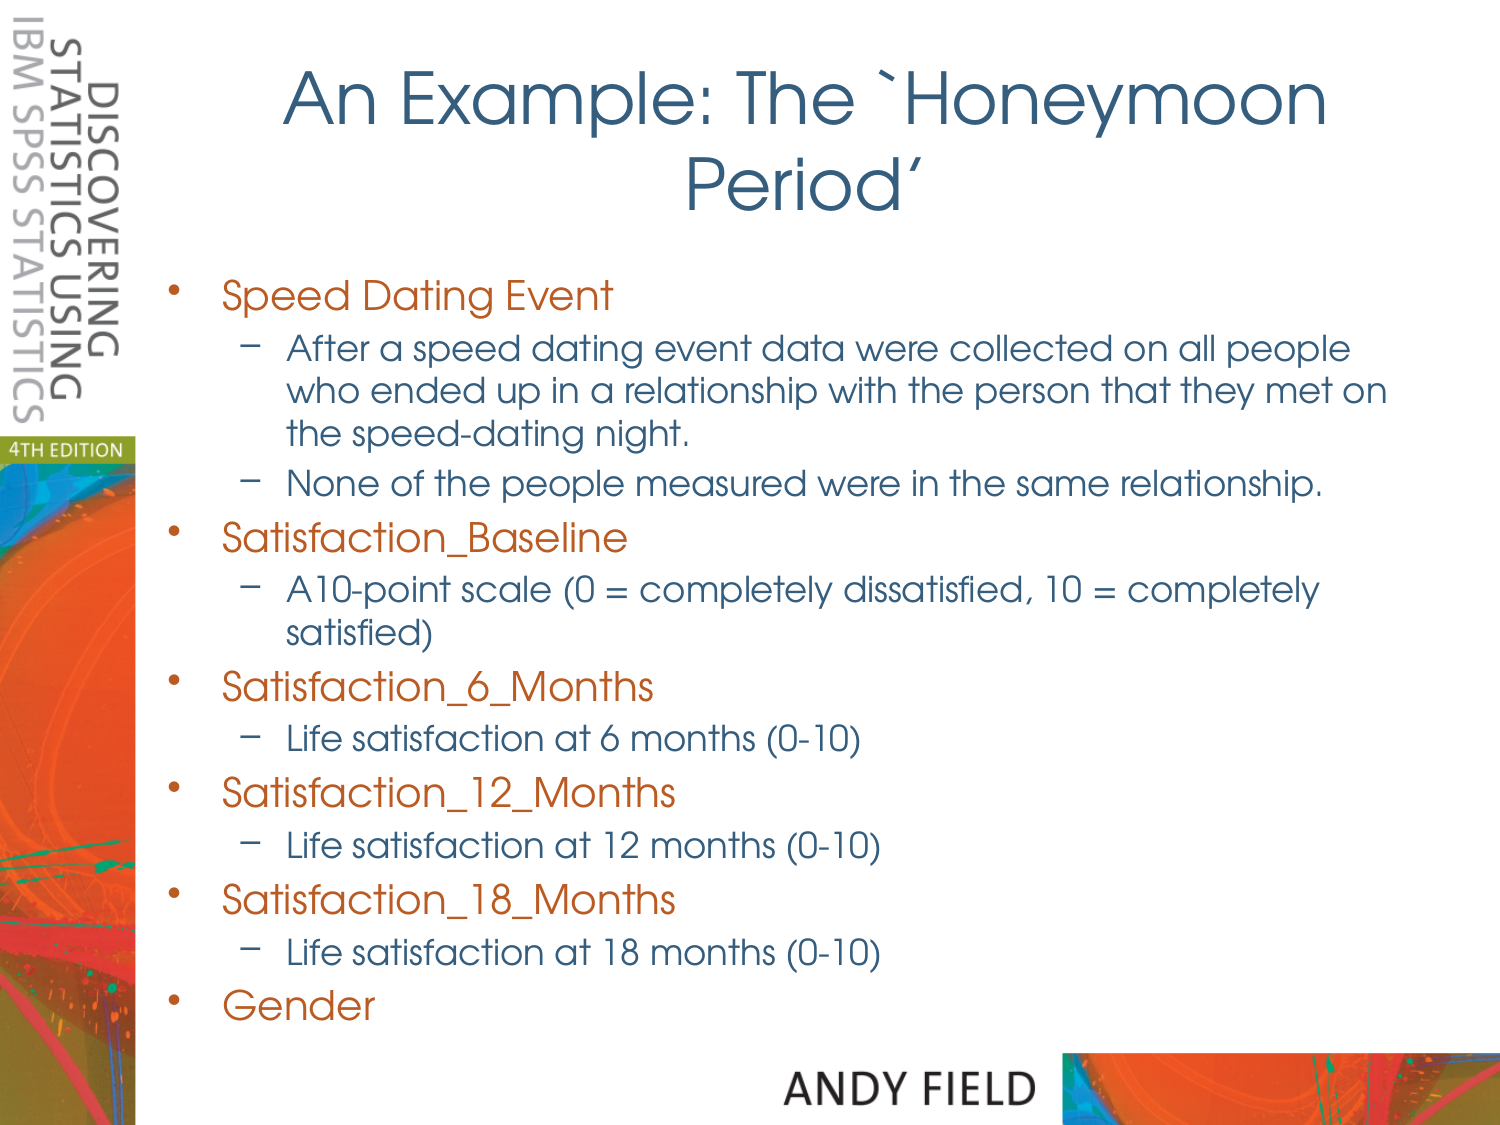

# An Example: The `Honeymoon Period’
Speed Dating Event
After a speed dating event data were collected on all people who ended up in a relationship with the person that they met on the speed-dating night.
None of the people measured were in the same relationship.
Satisfaction_Baseline
A10-point scale (0 = completely dissatisfied, 10 = completely satisfied)
Satisfaction_6_Months
Life satisfaction at 6 months (0-10)
Satisfaction_12_Months
Life satisfaction at 12 months (0-10)
Satisfaction_18_Months
Life satisfaction at 18 months (0-10)
Gender